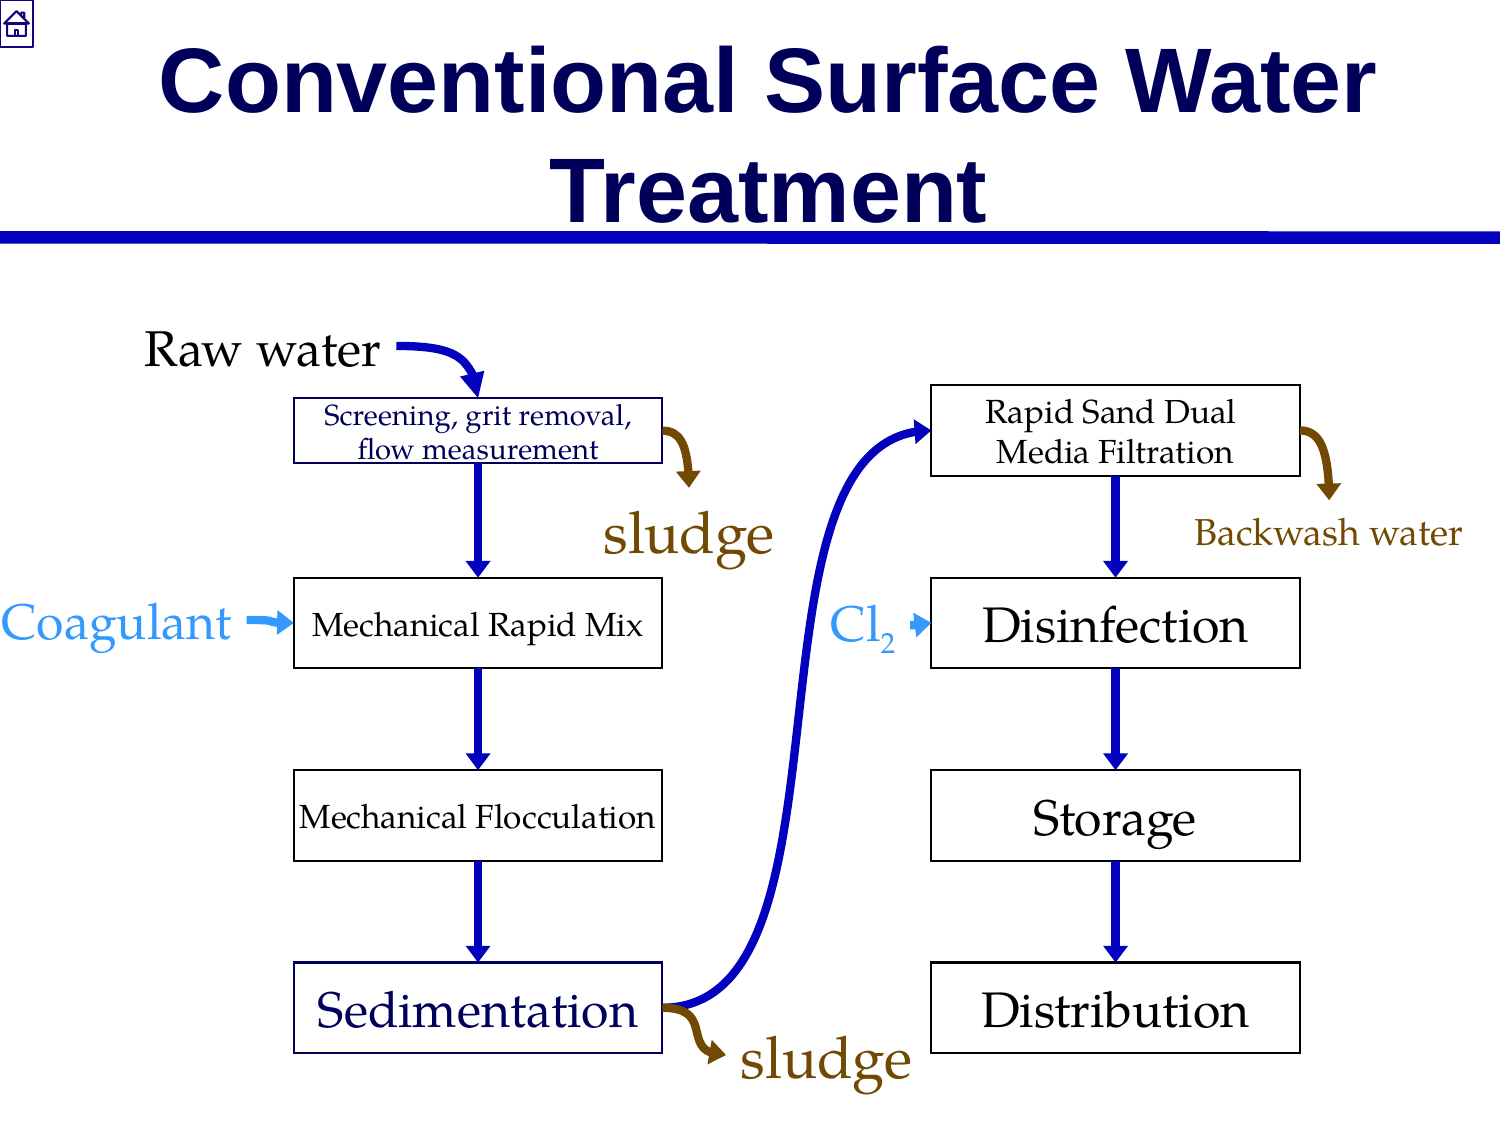

# Conventional Surface Water Treatment
Raw water
Rapid Sand Dual
Media Filtration
Screening, grit removal, flow measurement
Backwash water
sludge
Mechanical Rapid Mix
Disinfection
Coagulant
Cl2
Mechanical Flocculation
Storage
Sedimentation
Distribution
sludge